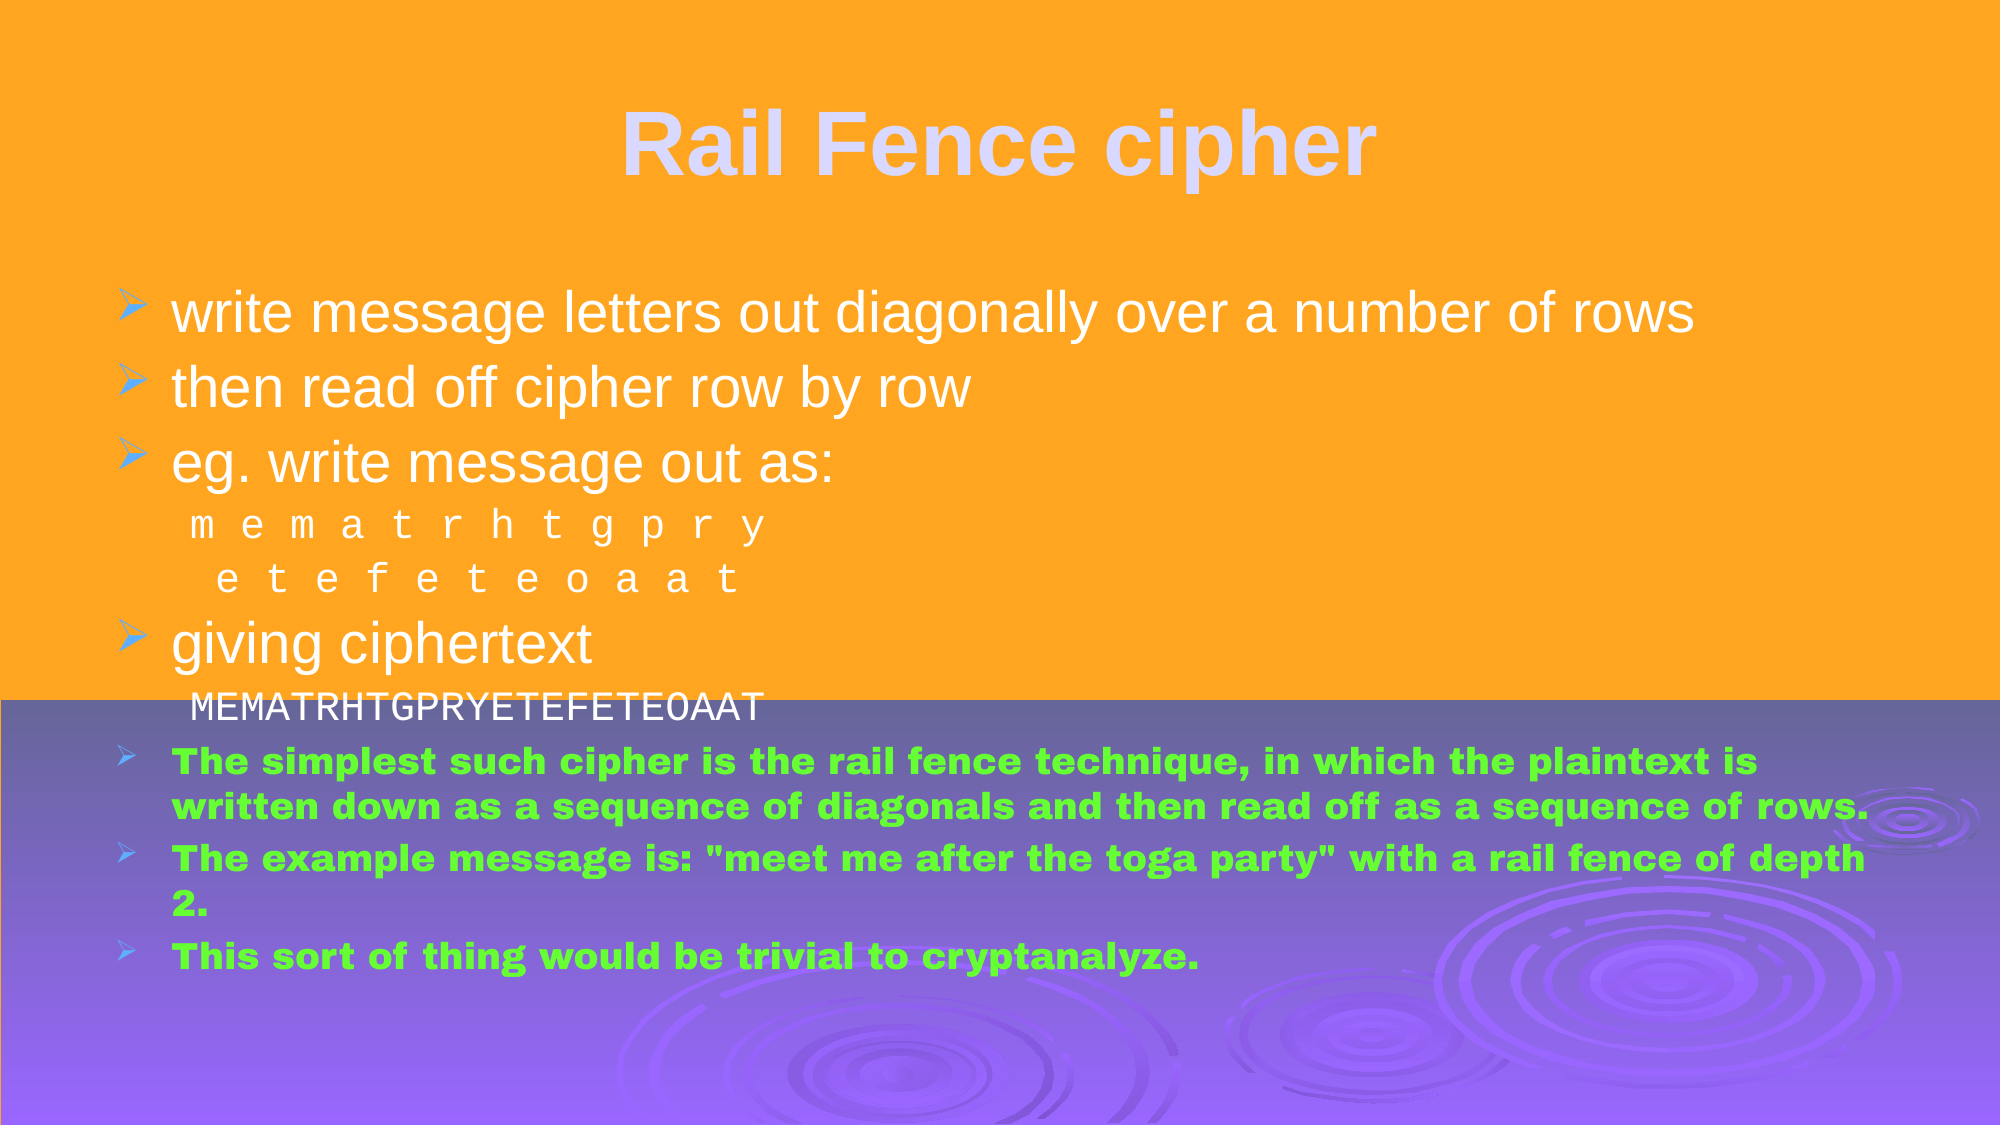

# Rail Fence cipher
write message letters out diagonally over a number of rows
then read off cipher row by row
eg. write message out as:
m e m a t r h t g p r y
 e t e f e t e o a a t
giving ciphertext
MEMATRHTGPRYETEFETEOAAT
The simplest such cipher is the rail fence technique, in which the plaintext is written down as a sequence of diagonals and then read off as a sequence of rows.
The example message is: "meet me after the toga party" with a rail fence of depth 2.
This sort of thing would be trivial to cryptanalyze.